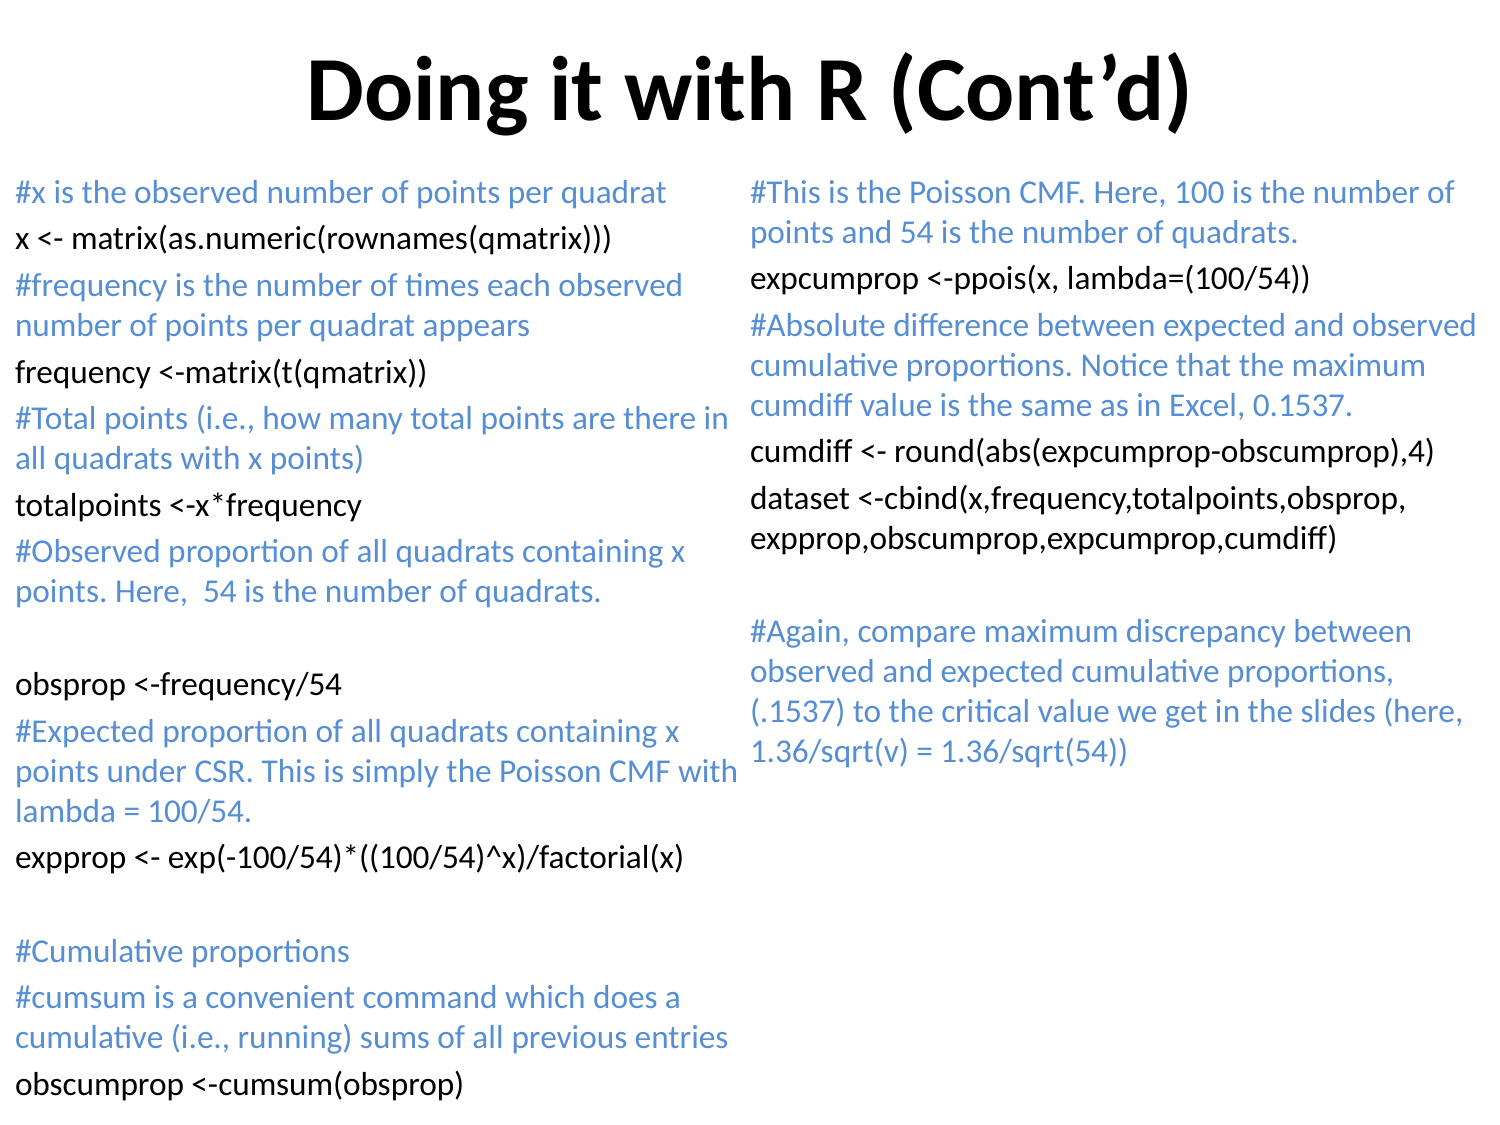

# Doing it with R (Cont’d)
#x is the observed number of points per quadrat
x <- matrix(as.numeric(rownames(qmatrix)))
#frequency is the number of times each observed number of points per quadrat appears
frequency <-matrix(t(qmatrix))
#Total points (i.e., how many total points are there in all quadrats with x points)
totalpoints <-x*frequency
#Observed proportion of all quadrats containing x points. Here,  54 is the number of quadrats.

obsprop <-frequency/54
#Expected proportion of all quadrats containing x points under CSR. This is simply the Poisson CMF with lambda = 100/54.
expprop <- exp(-100/54)*((100/54)^x)/factorial(x)

#Cumulative proportions
#cumsum is a convenient command which does a cumulative (i.e., running) sums of all previous entries
obscumprop <-cumsum(obsprop)
#This is the Poisson CMF. Here, 100 is the number of points and 54 is the number of quadrats.
expcumprop <-ppois(x, lambda=(100/54))
#Absolute difference between expected and observed cumulative proportions. Notice that the maximum cumdiff value is the same as in Excel, 0.1537.
cumdiff <- round(abs(expcumprop-obscumprop),4)
dataset <-cbind(x,frequency,totalpoints,obsprop, expprop,obscumprop,expcumprop,cumdiff)

#Again, compare maximum discrepancy between observed and expected cumulative proportions, (.1537) to the critical value we get in the slides (here, 1.36/sqrt(v) = 1.36/sqrt(54))